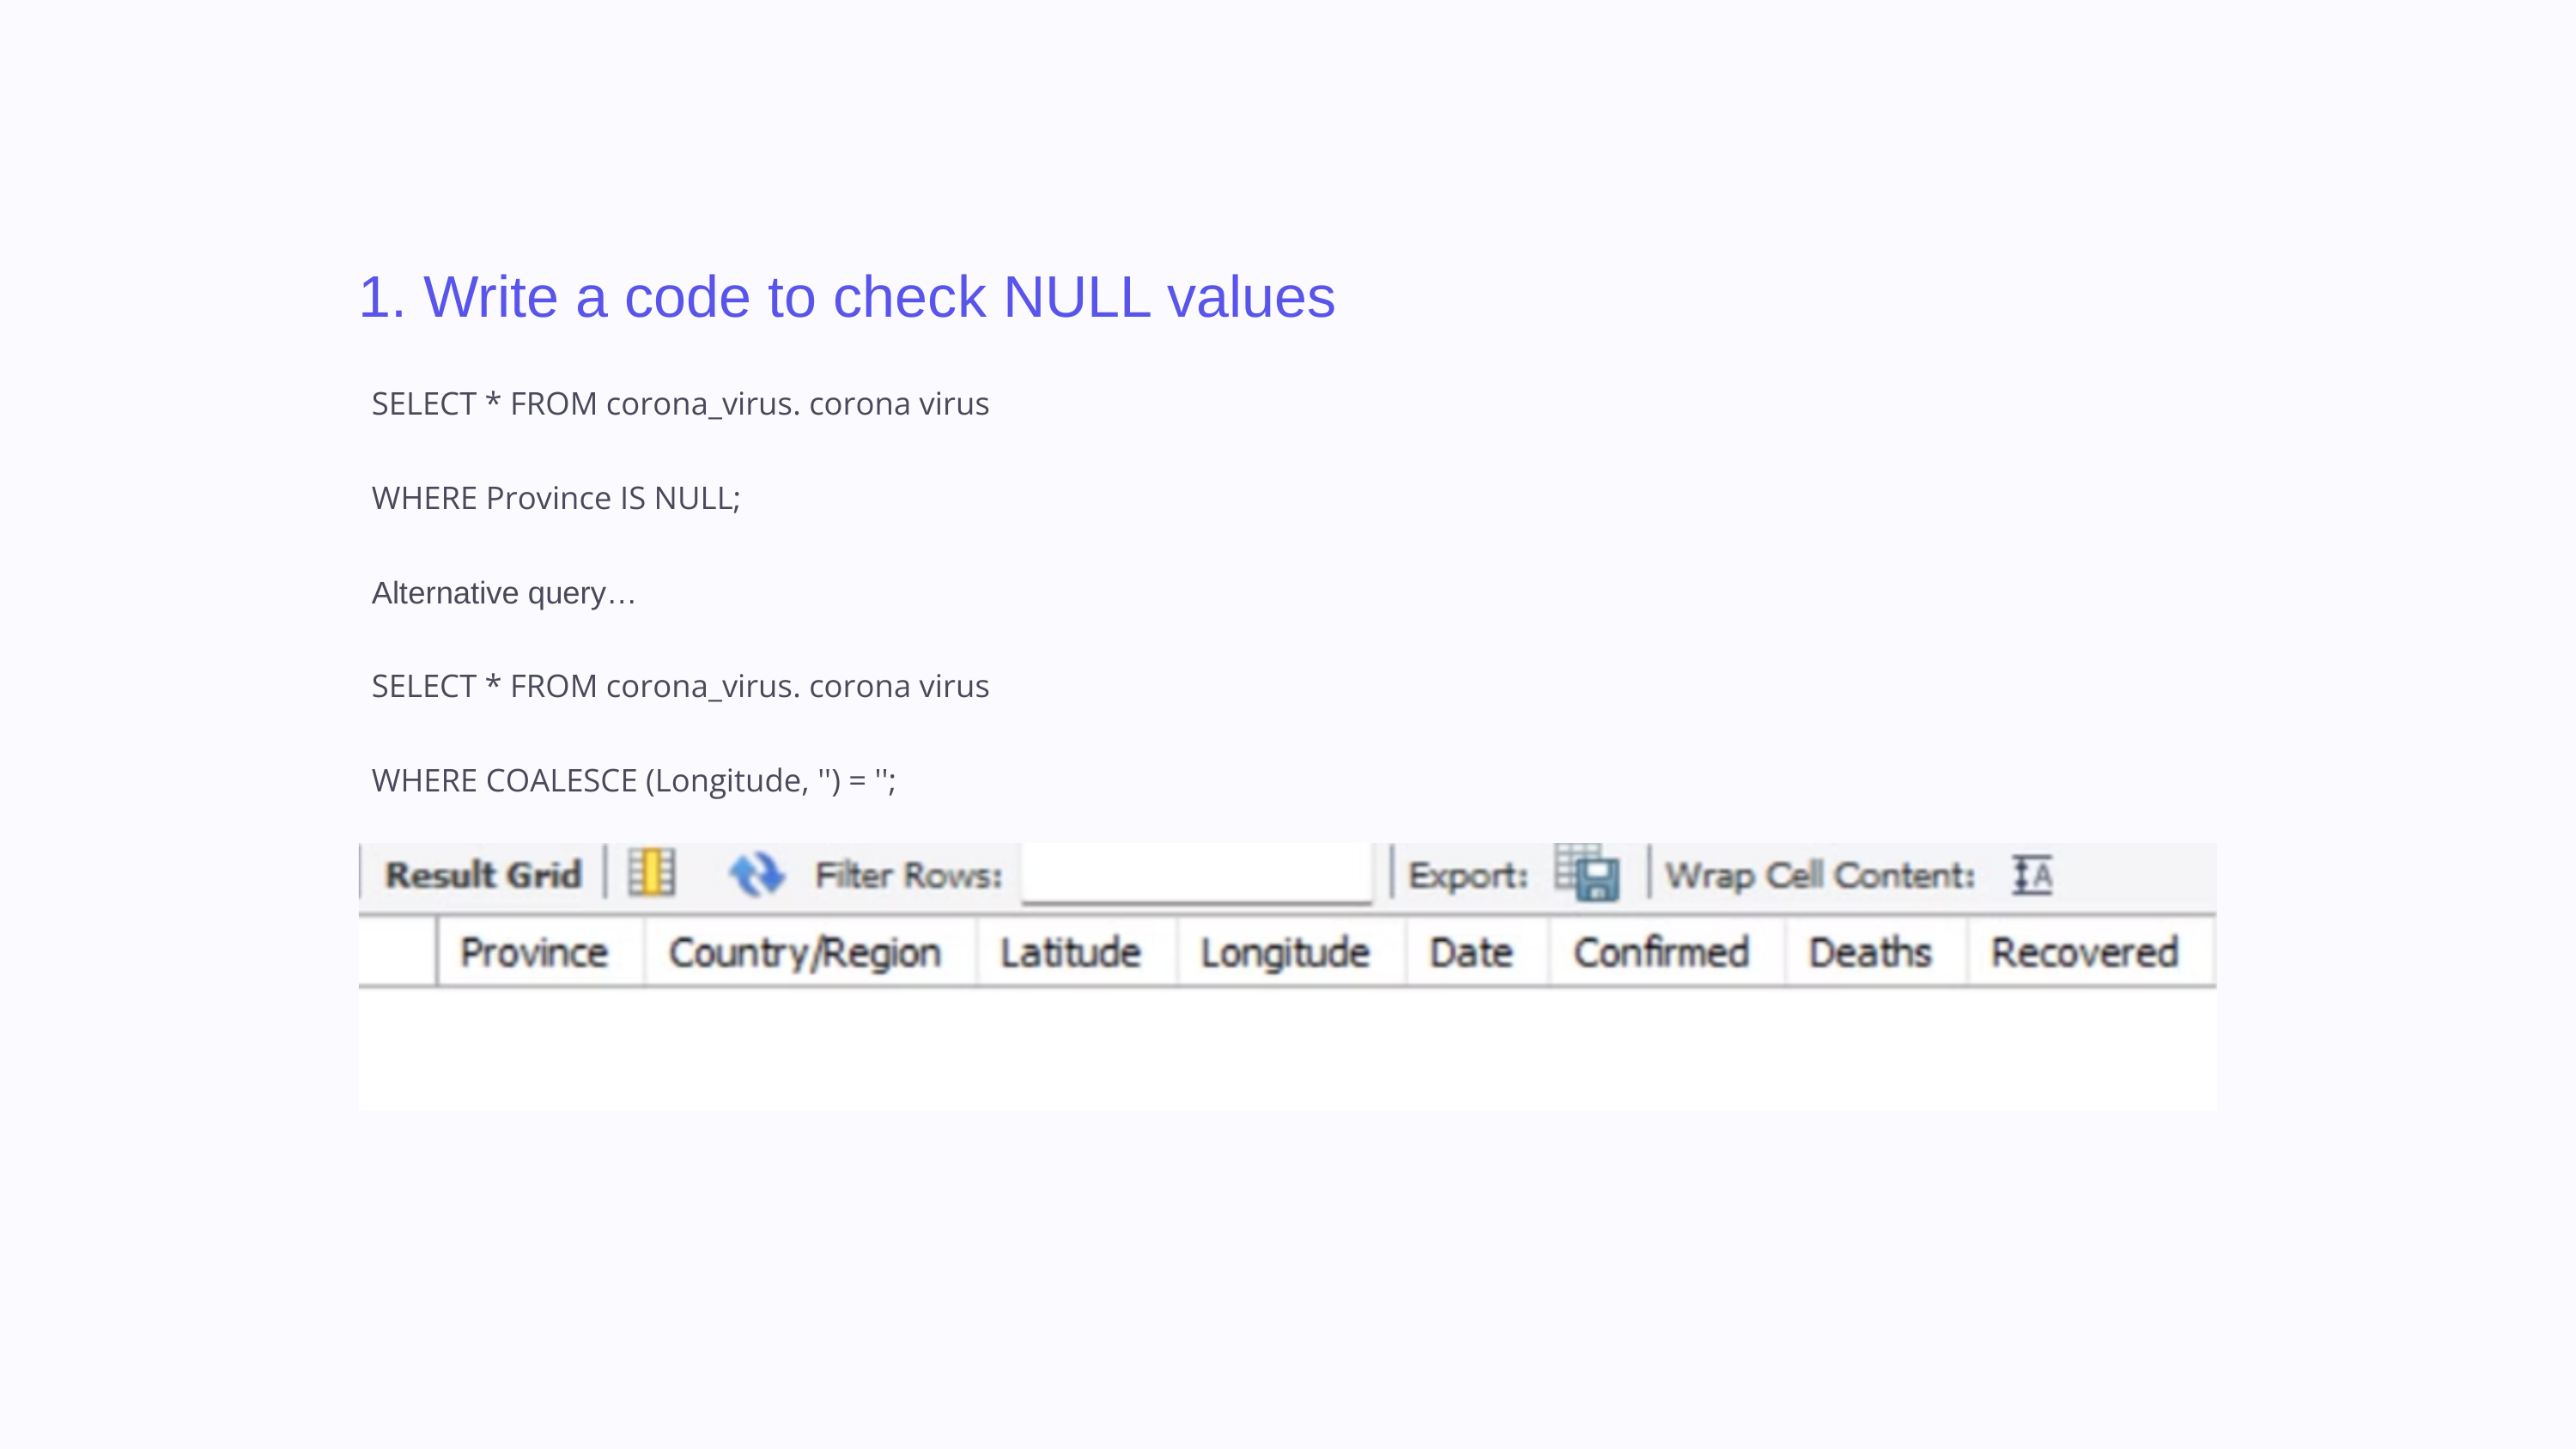

1. Write a code to check NULL values
SELECT * FROM corona_virus. corona virus
WHERE Province IS NULL;
Alternative query…
SELECT * FROM corona_virus. corona virus
WHERE COALESCE (Longitude, '') = '';